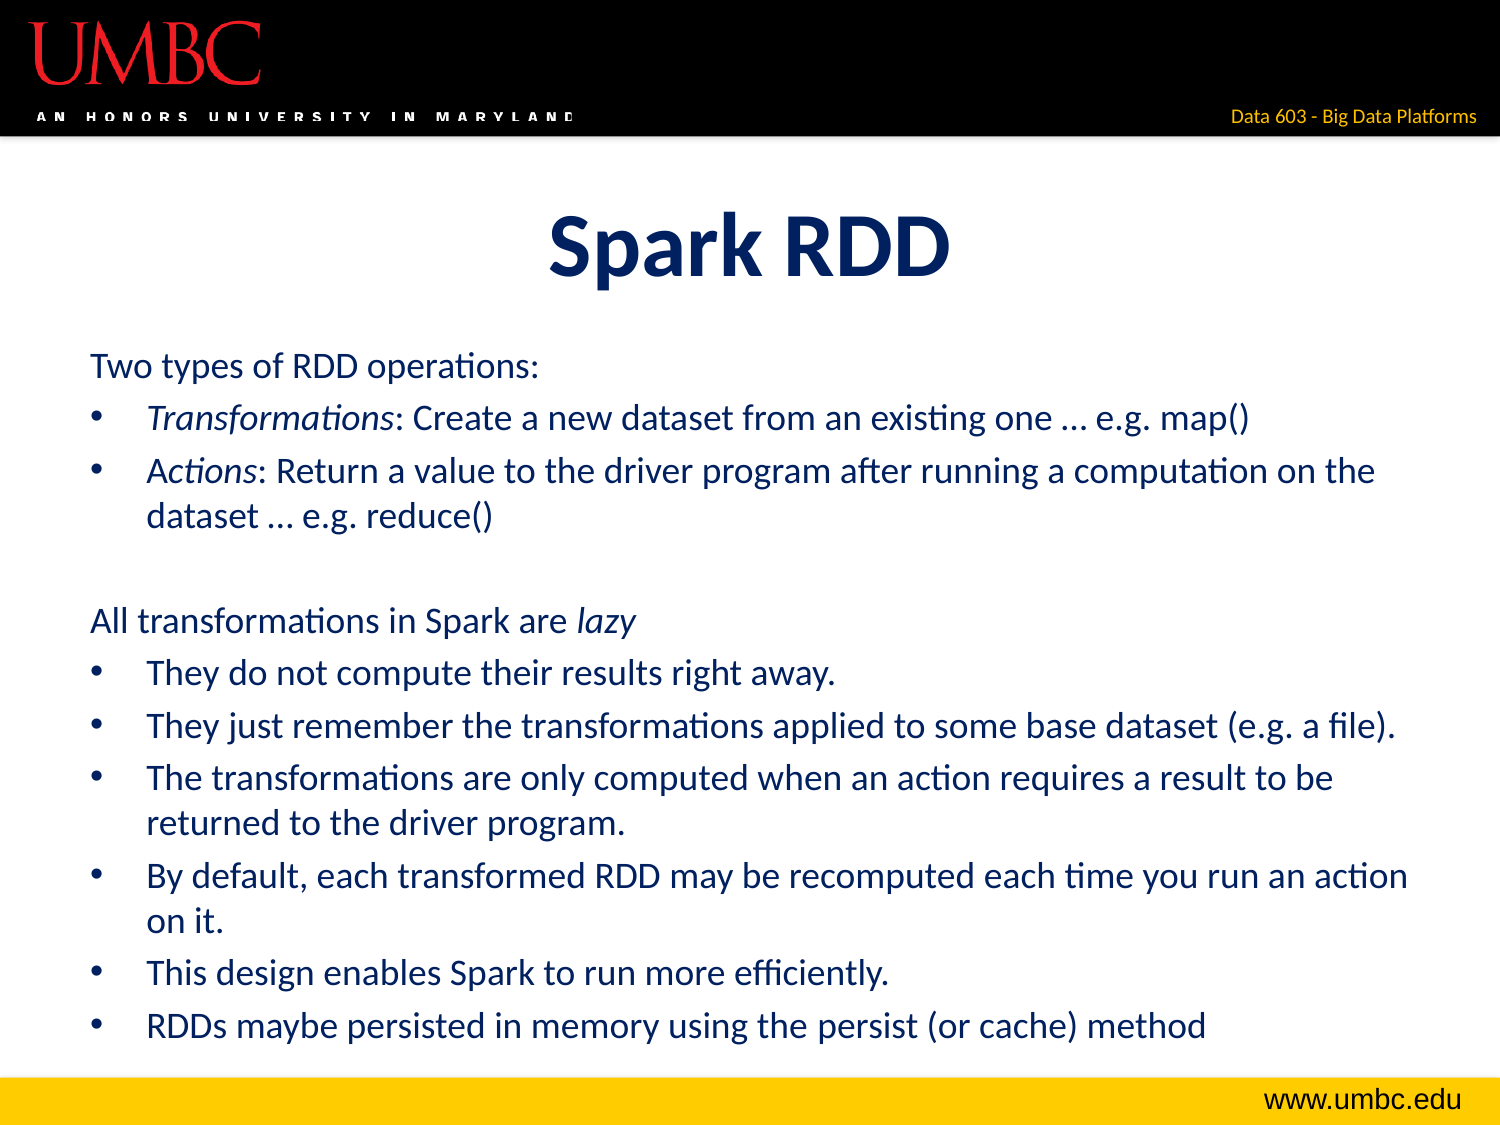

# Spark RDD
Two types of RDD operations:
Transformations: Create a new dataset from an existing one … e.g. map()
Actions: Return a value to the driver program after running a computation on the dataset … e.g. reduce()

All transformations in Spark are lazy
They do not compute their results right away.
They just remember the transformations applied to some base dataset (e.g. a file).
The transformations are only computed when an action requires a result to be returned to the driver program.
By default, each transformed RDD may be recomputed each time you run an action on it.
This design enables Spark to run more efficiently.
RDDs maybe persisted in memory using the persist (or cache) method